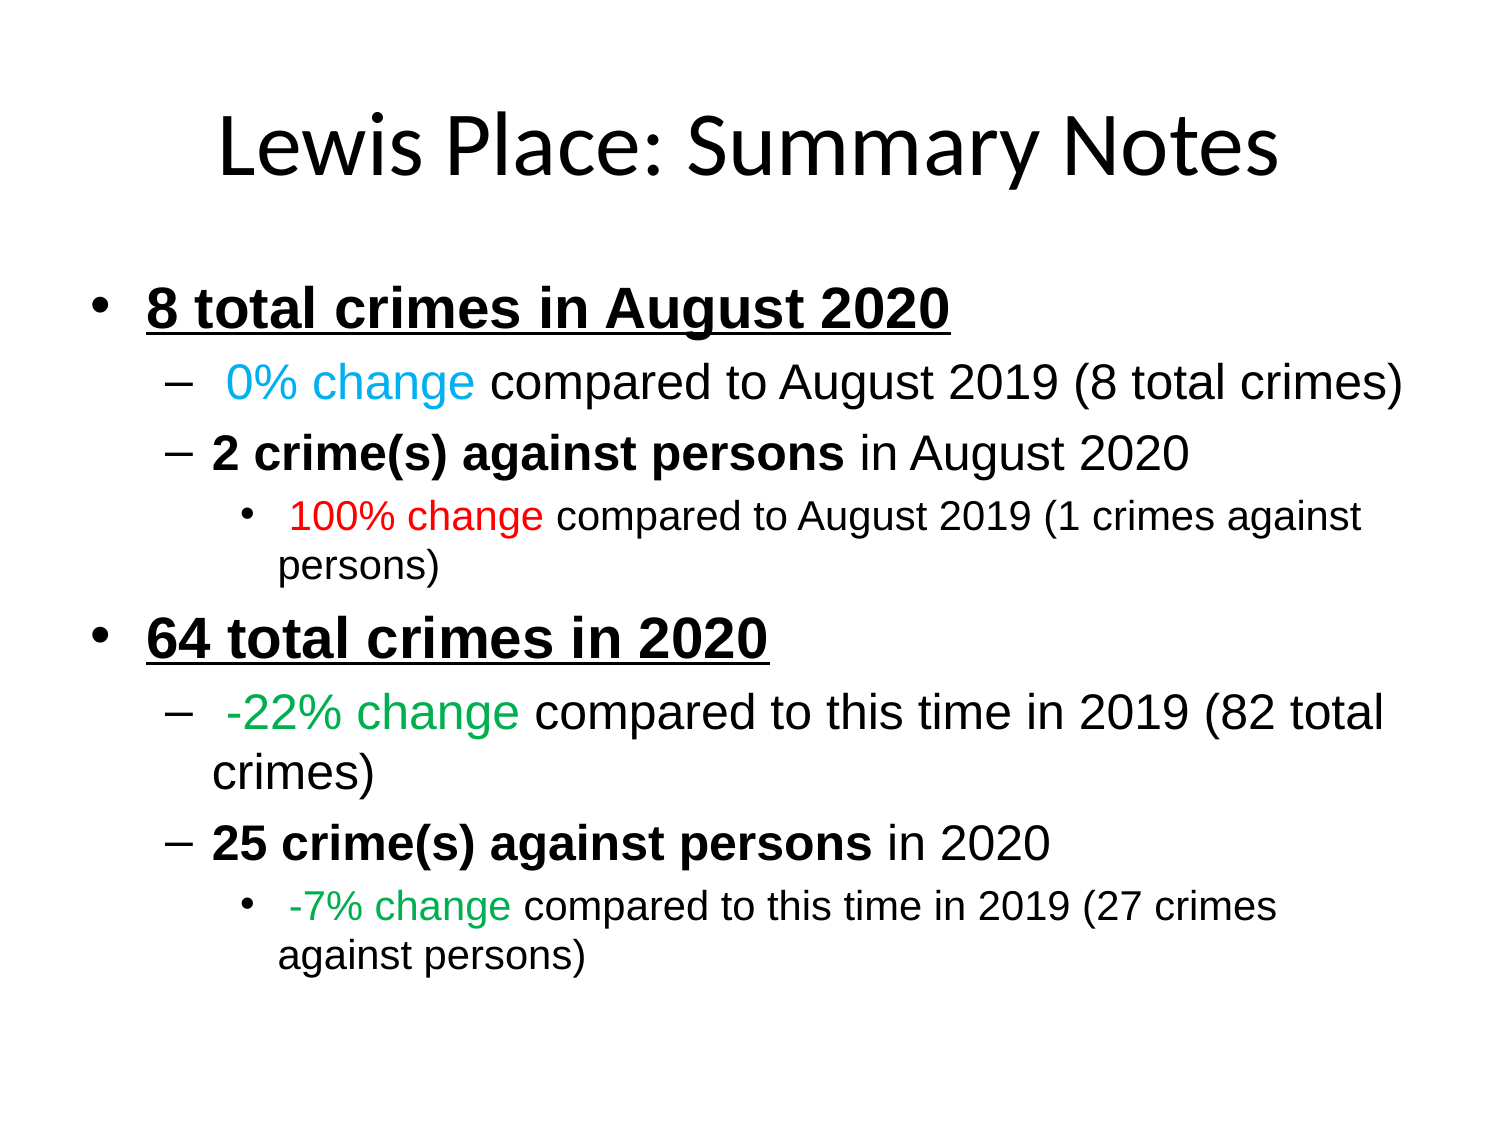

# Lewis Place: Summary Notes
8 total crimes in August 2020
 0% change compared to August 2019 (8 total crimes)
2 crime(s) against persons in August 2020
 100% change compared to August 2019 (1 crimes against persons)
64 total crimes in 2020
 -22% change compared to this time in 2019 (82 total crimes)
25 crime(s) against persons in 2020
 -7% change compared to this time in 2019 (27 crimes against persons)